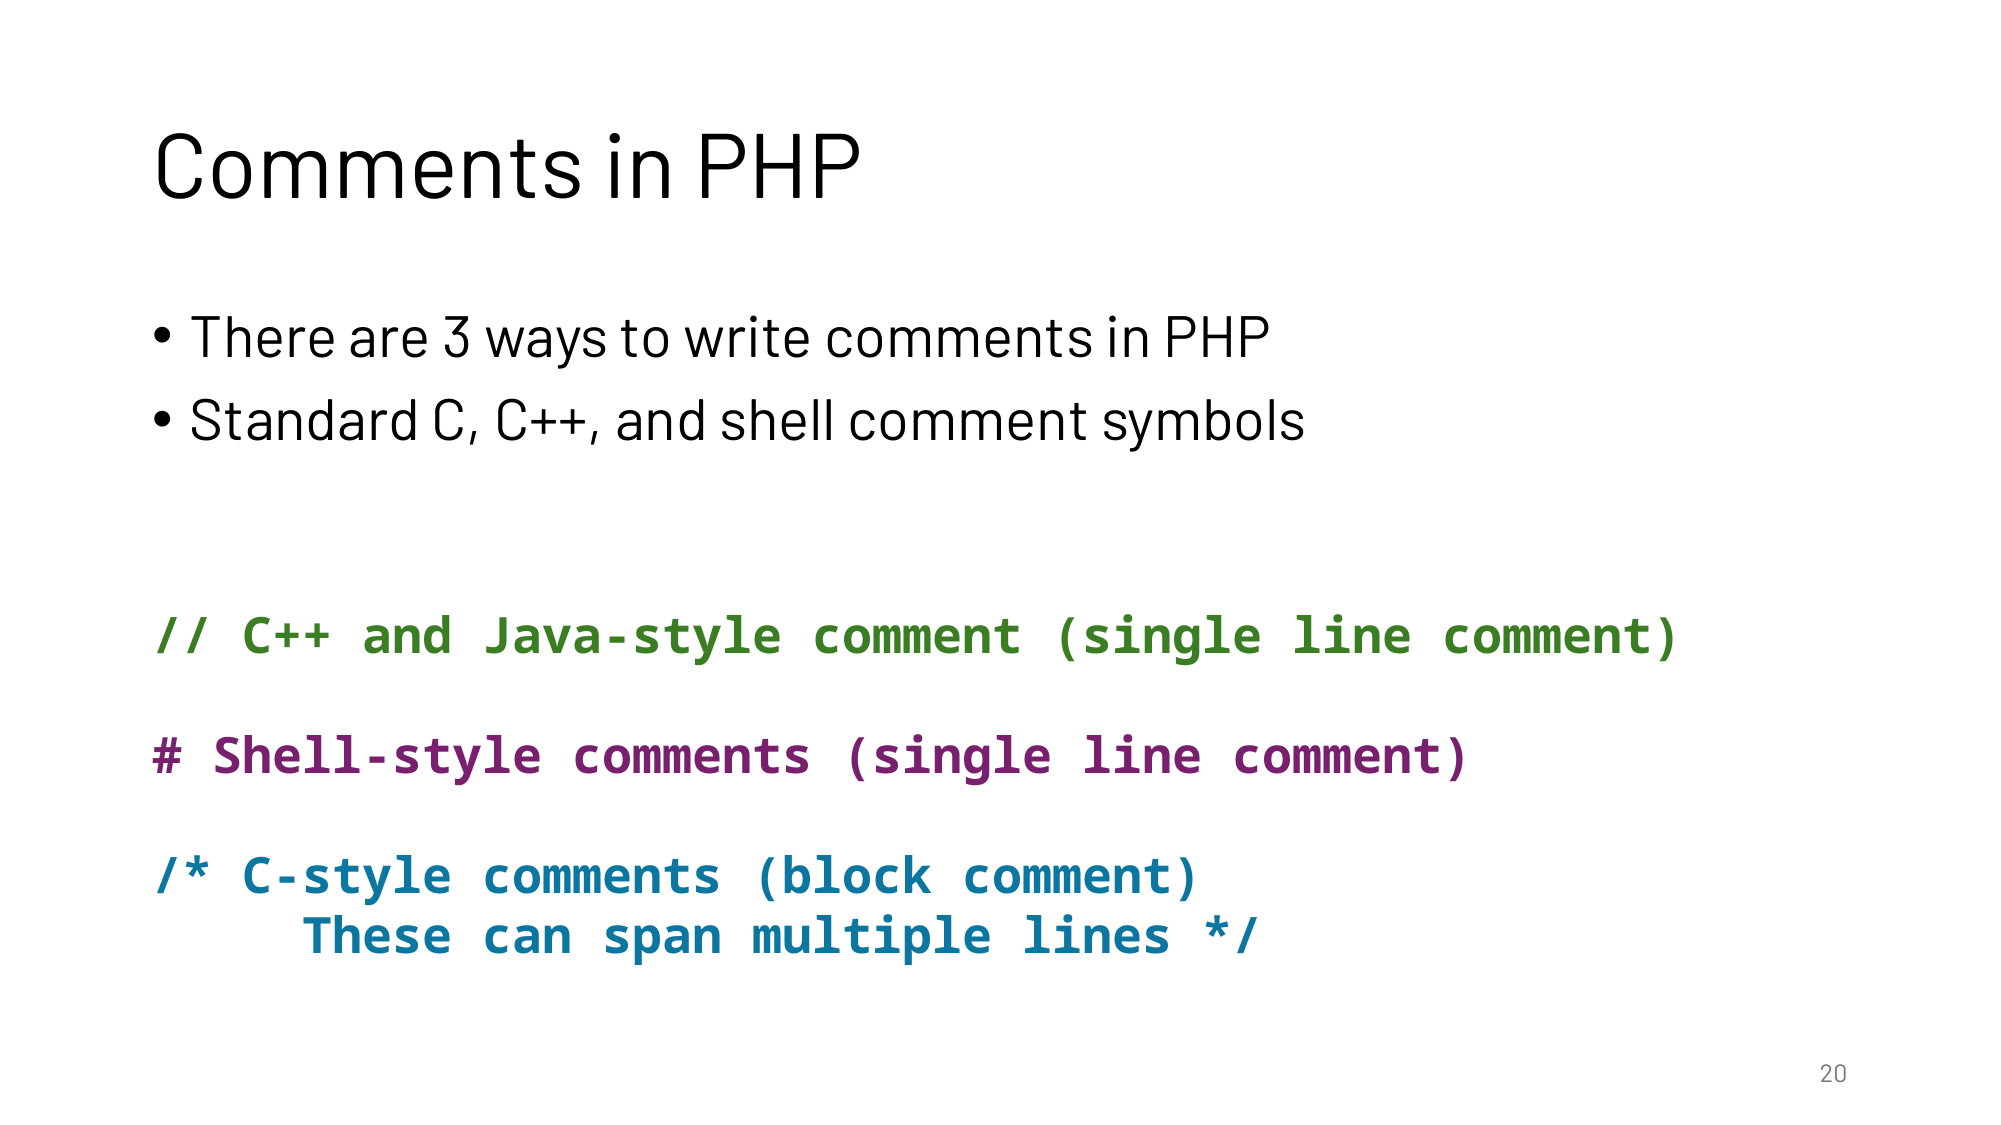

# Comments in PHP
There are 3 ways to write comments in PHP
Standard C, C++, and shell comment symbols
// C++ and Java-style comment (single line comment)

# Shell-style comments (single line comment)

/* C-style comments (block comment)
     These can span multiple lines */

20